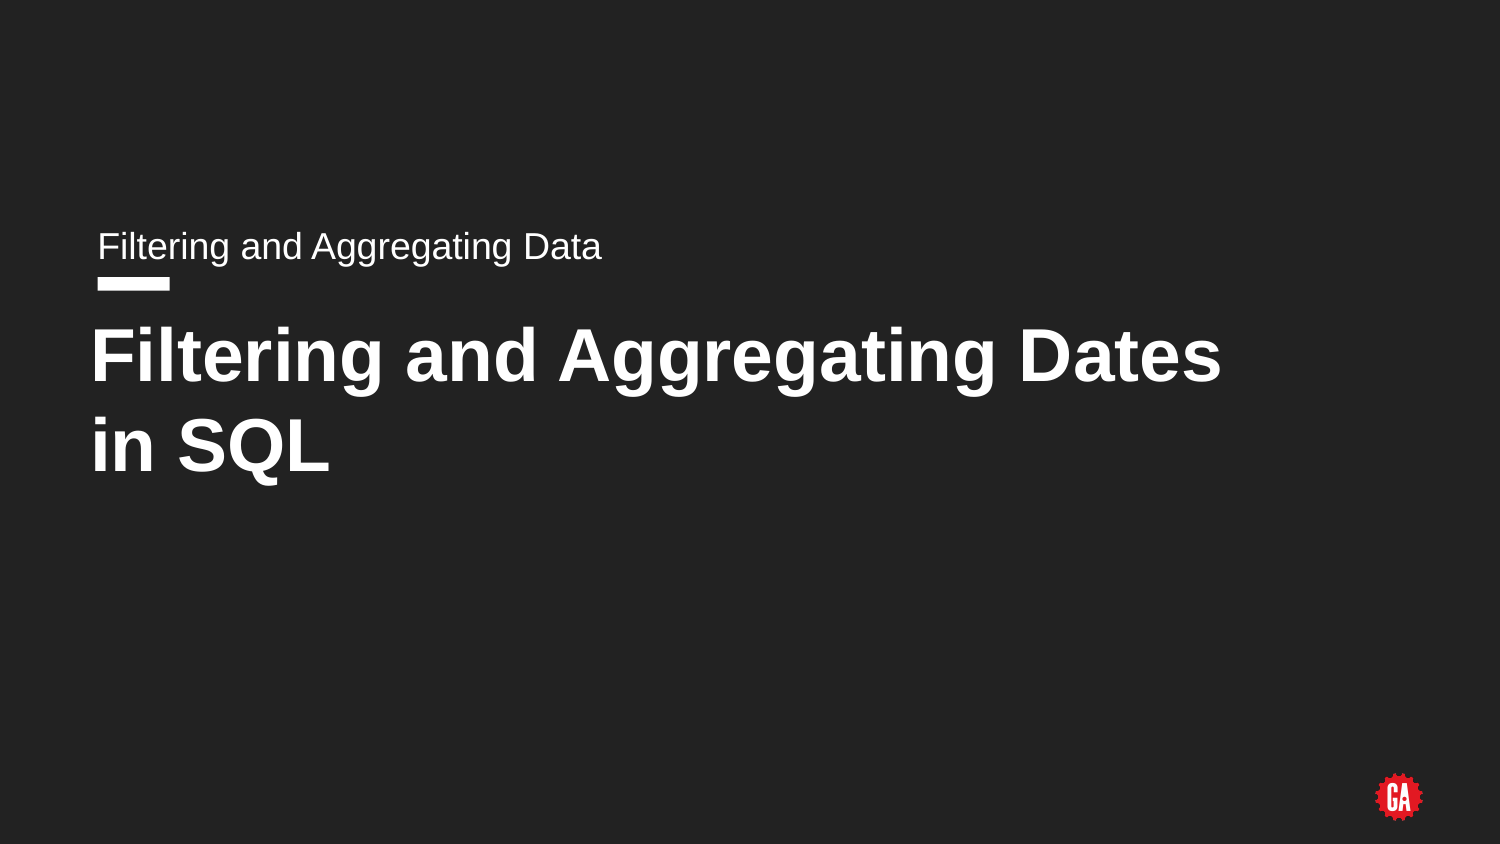

Filtering and Aggregating Data
# Filtering and Aggregating Dates in SQL